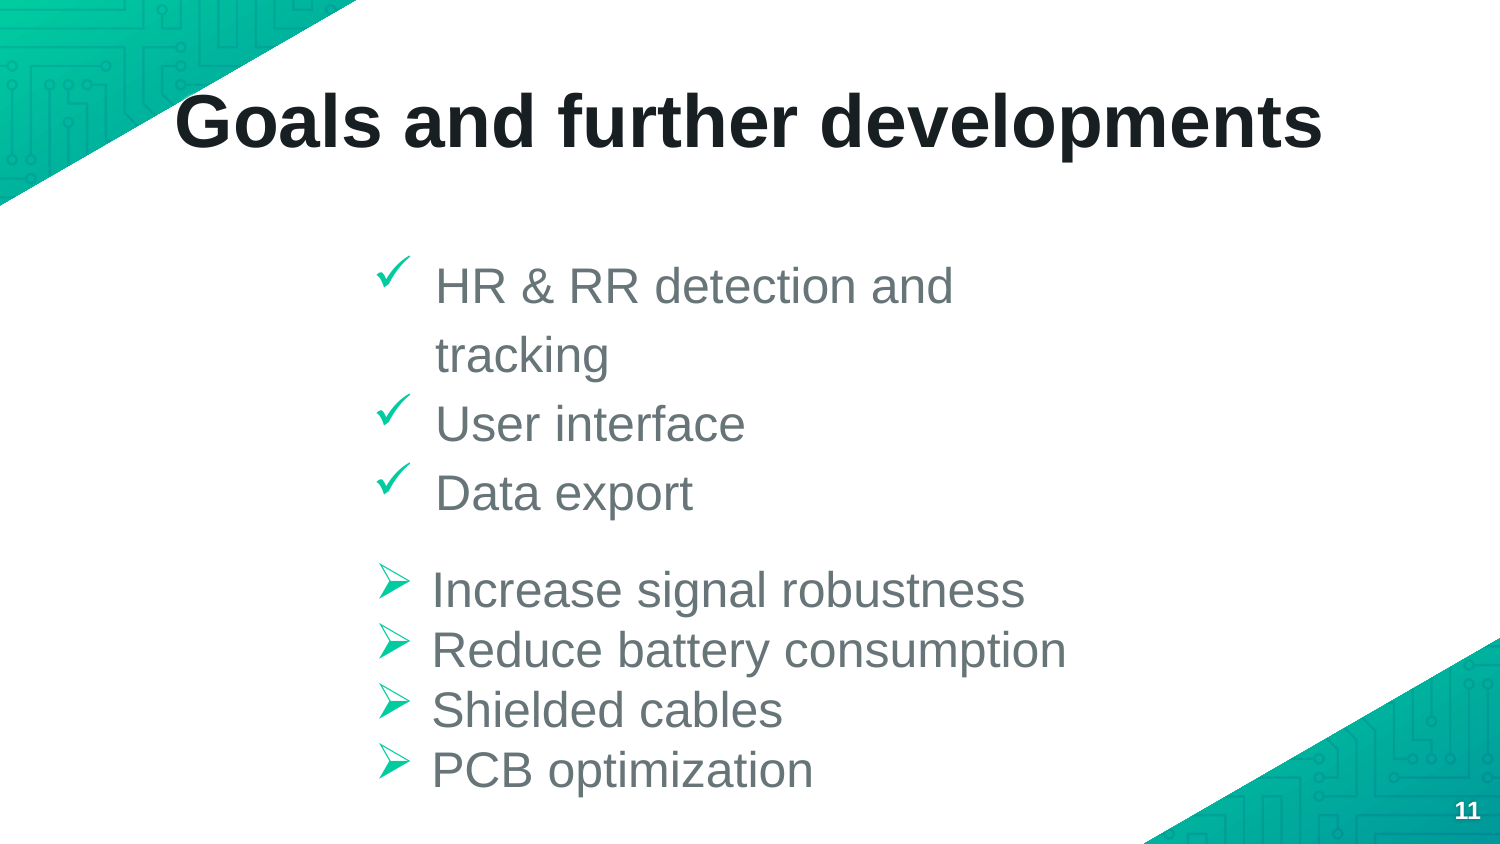

Goals and further developments
HR & RR detection and tracking
User interface
Data export
Increase signal robustness
Reduce battery consumption
Shielded cables
PCB optimization
11